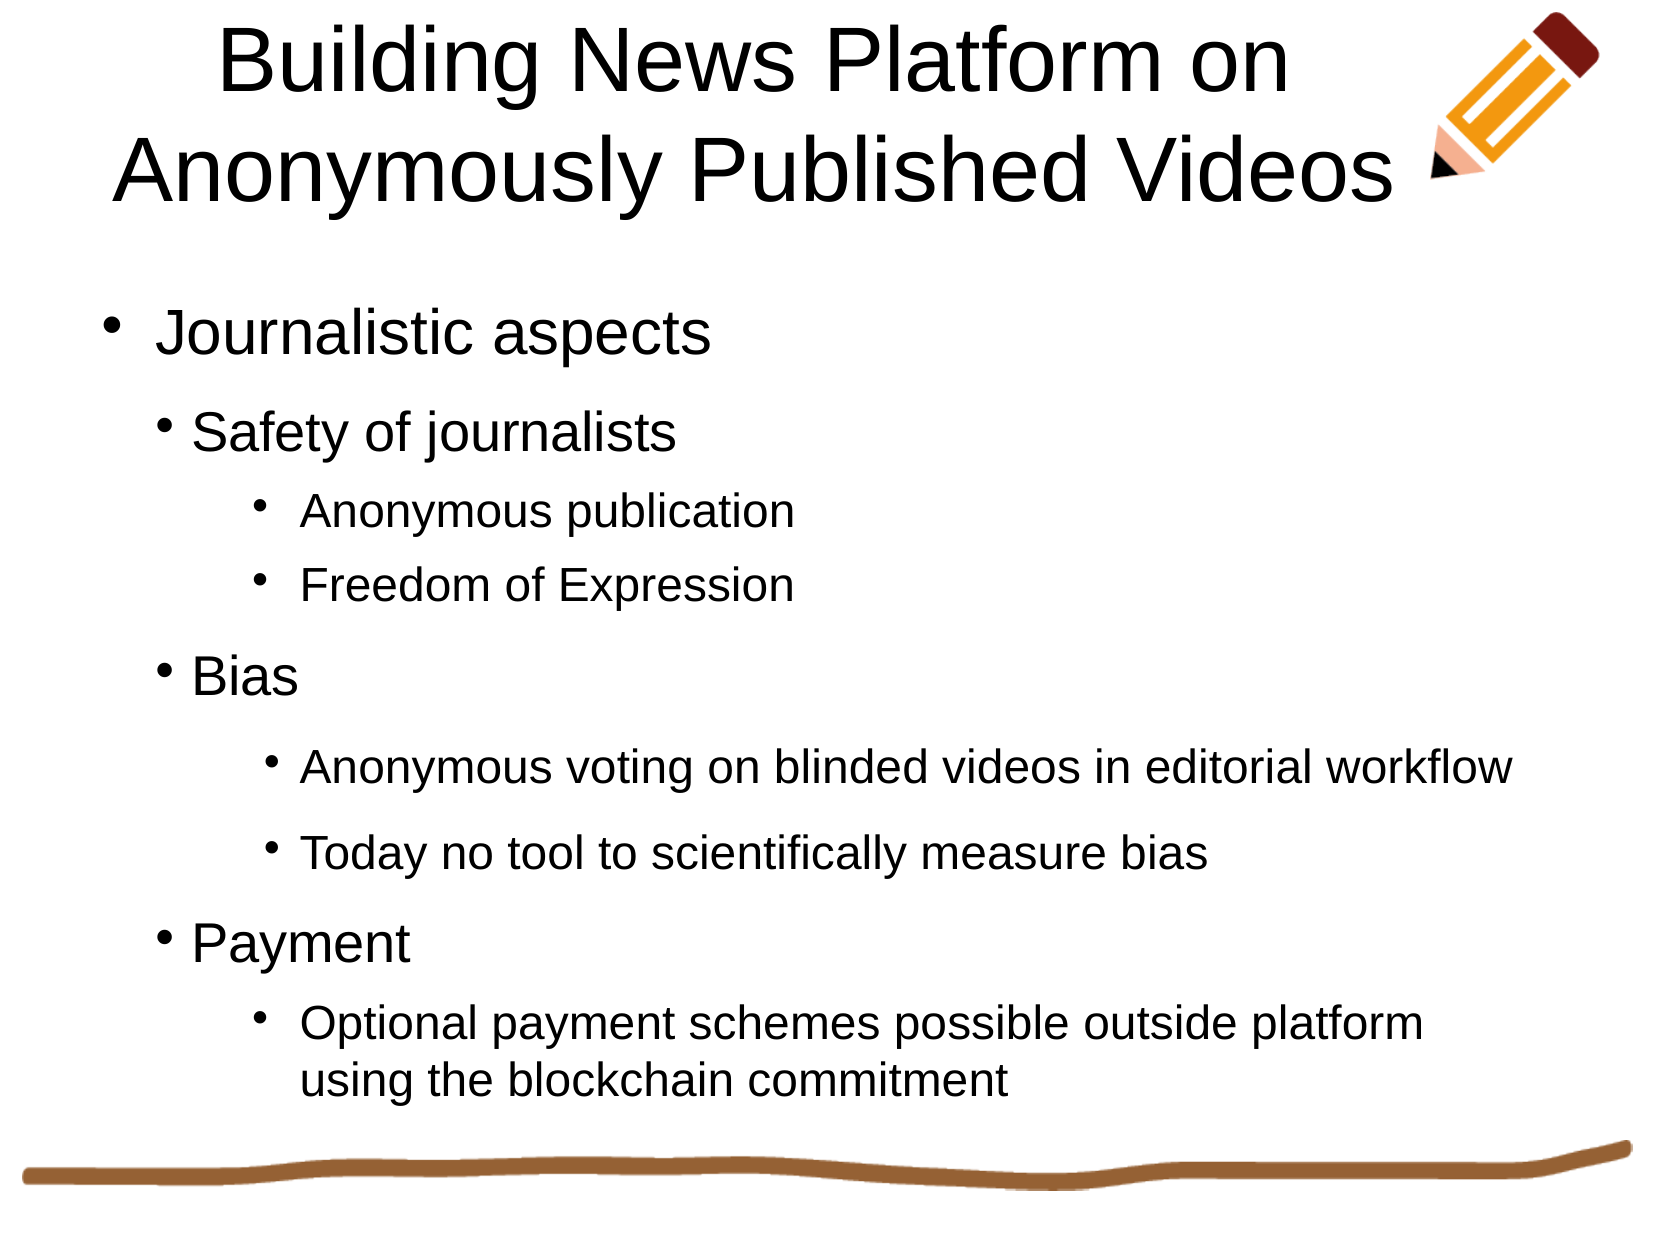

Building News Platform on Anonymously Published Videos
Journalistic aspects
Safety of journalists
Anonymous publication
Freedom of Expression
Bias
Anonymous voting on blinded videos in editorial workflow
Today no tool to scientifically measure bias
Payment
Optional payment schemes possible outside platform using the blockchain commitment